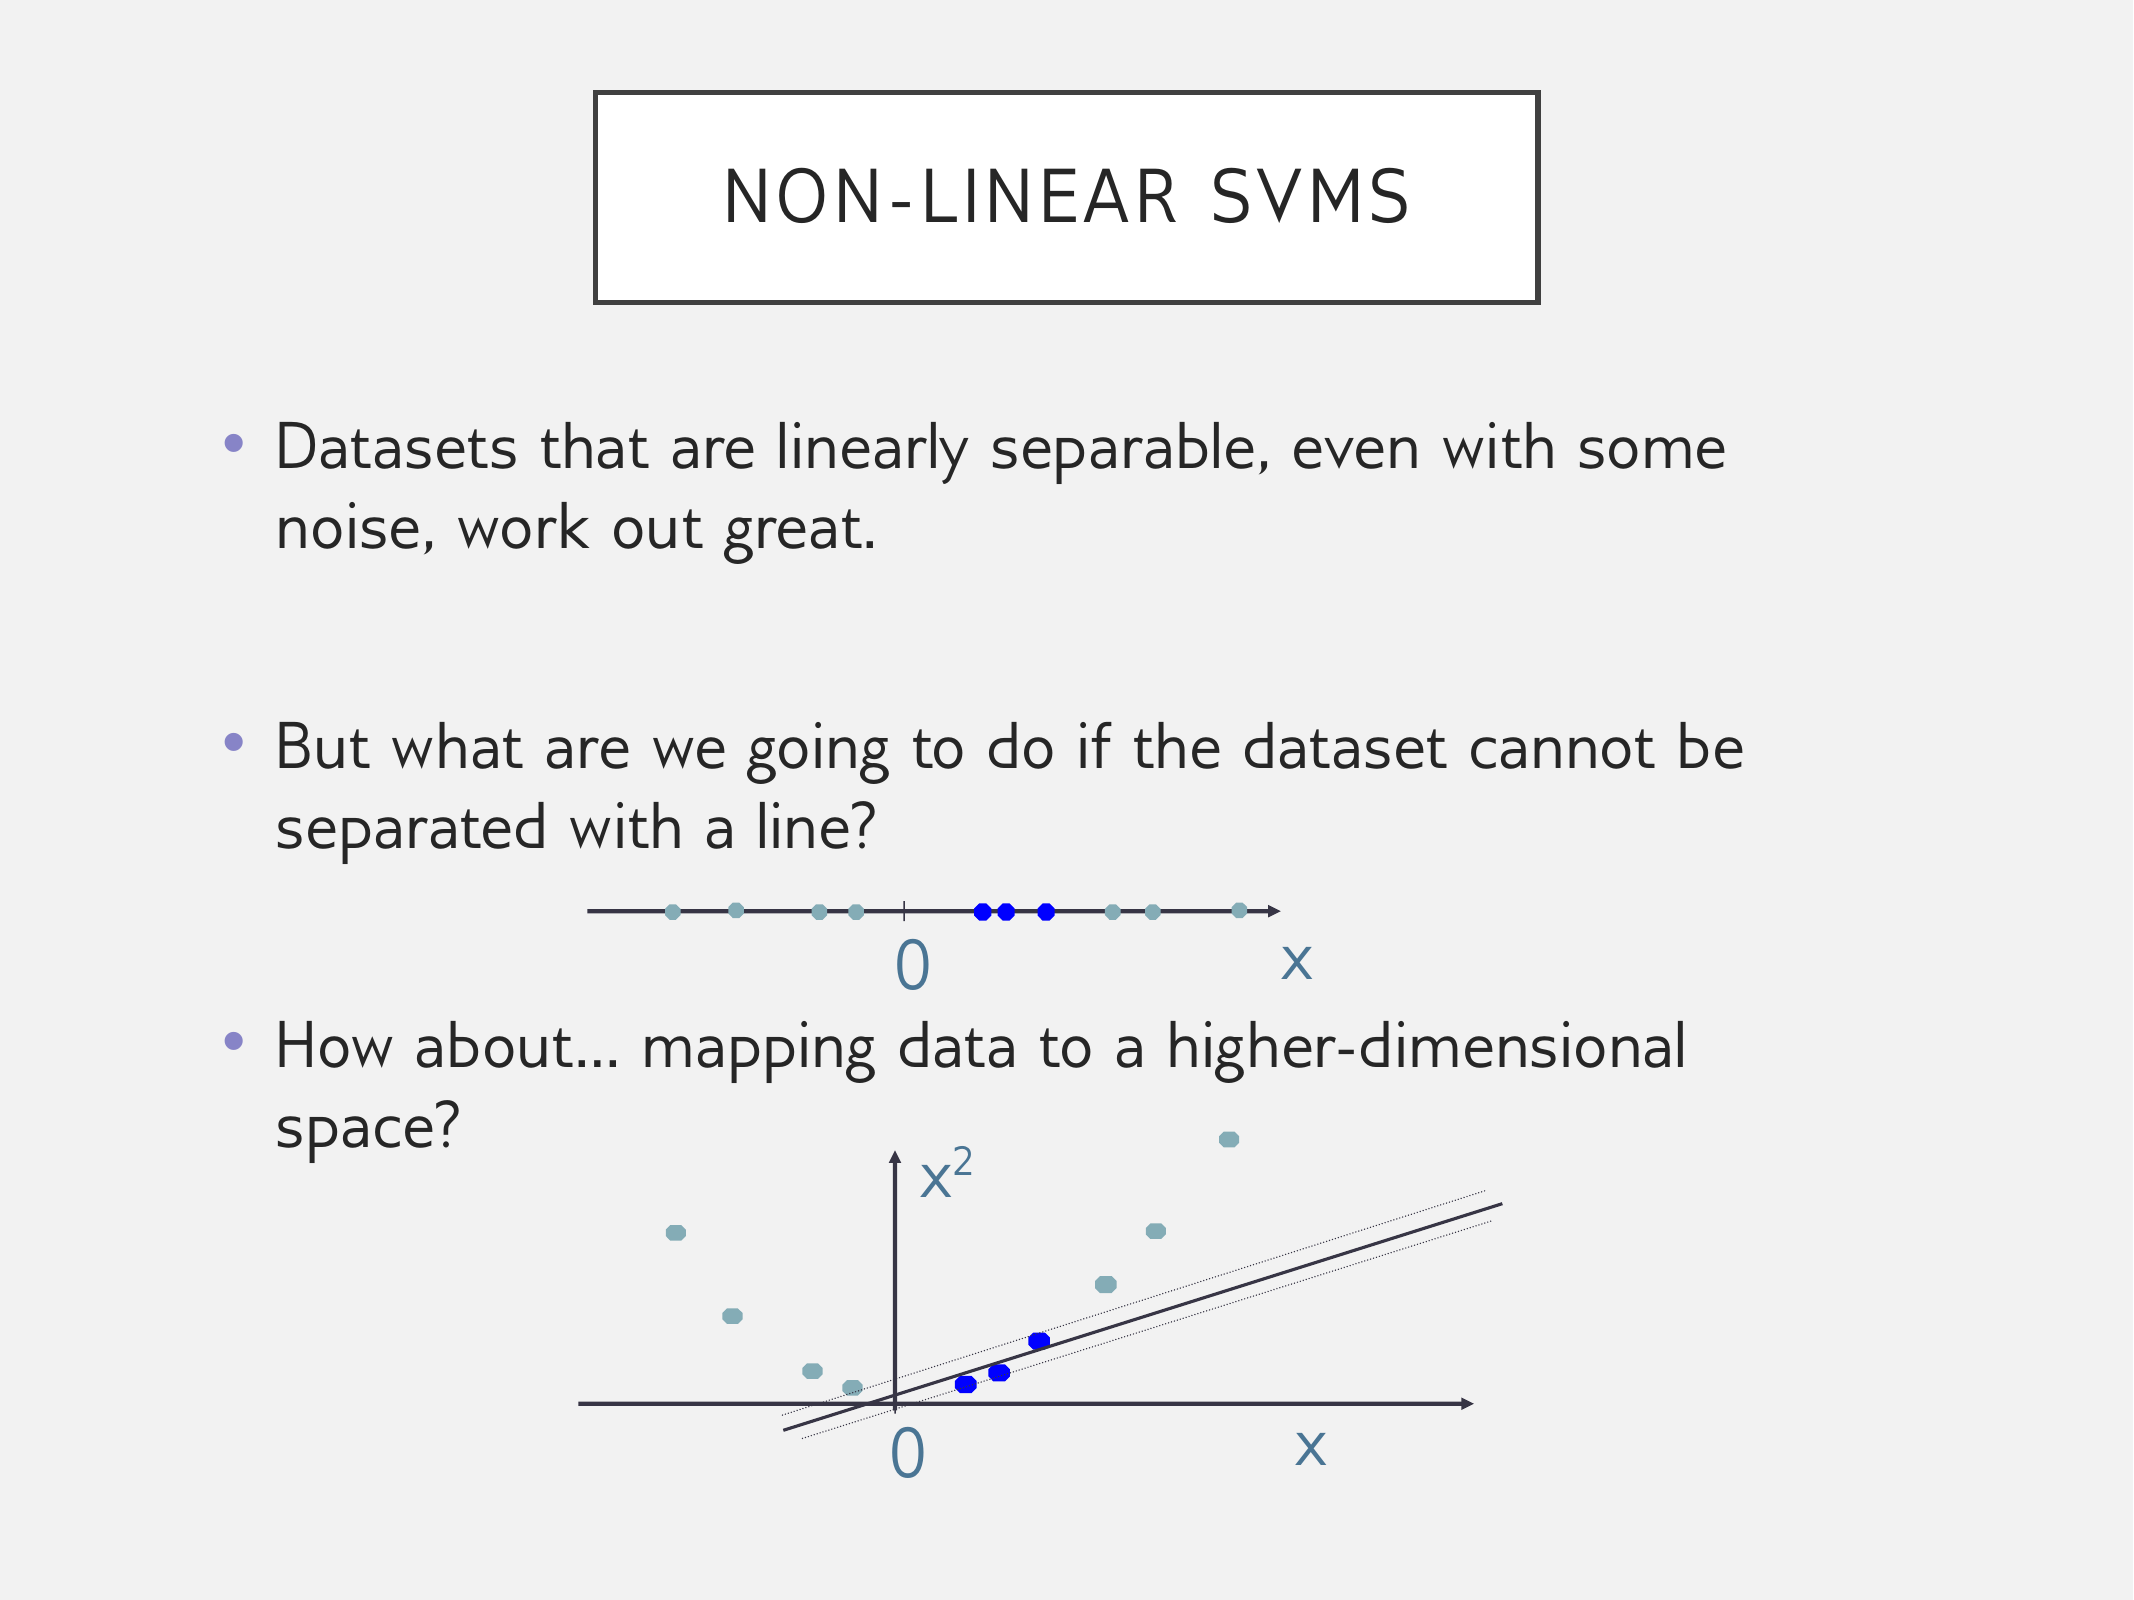

# Non-linear SVMs
Datasets that are linearly separable, even with some noise, work out great.

But what are we going to do if the dataset cannot be separated with a line?

How about… mapping data to a higher-dimensional space?

x

0
x2

x

0